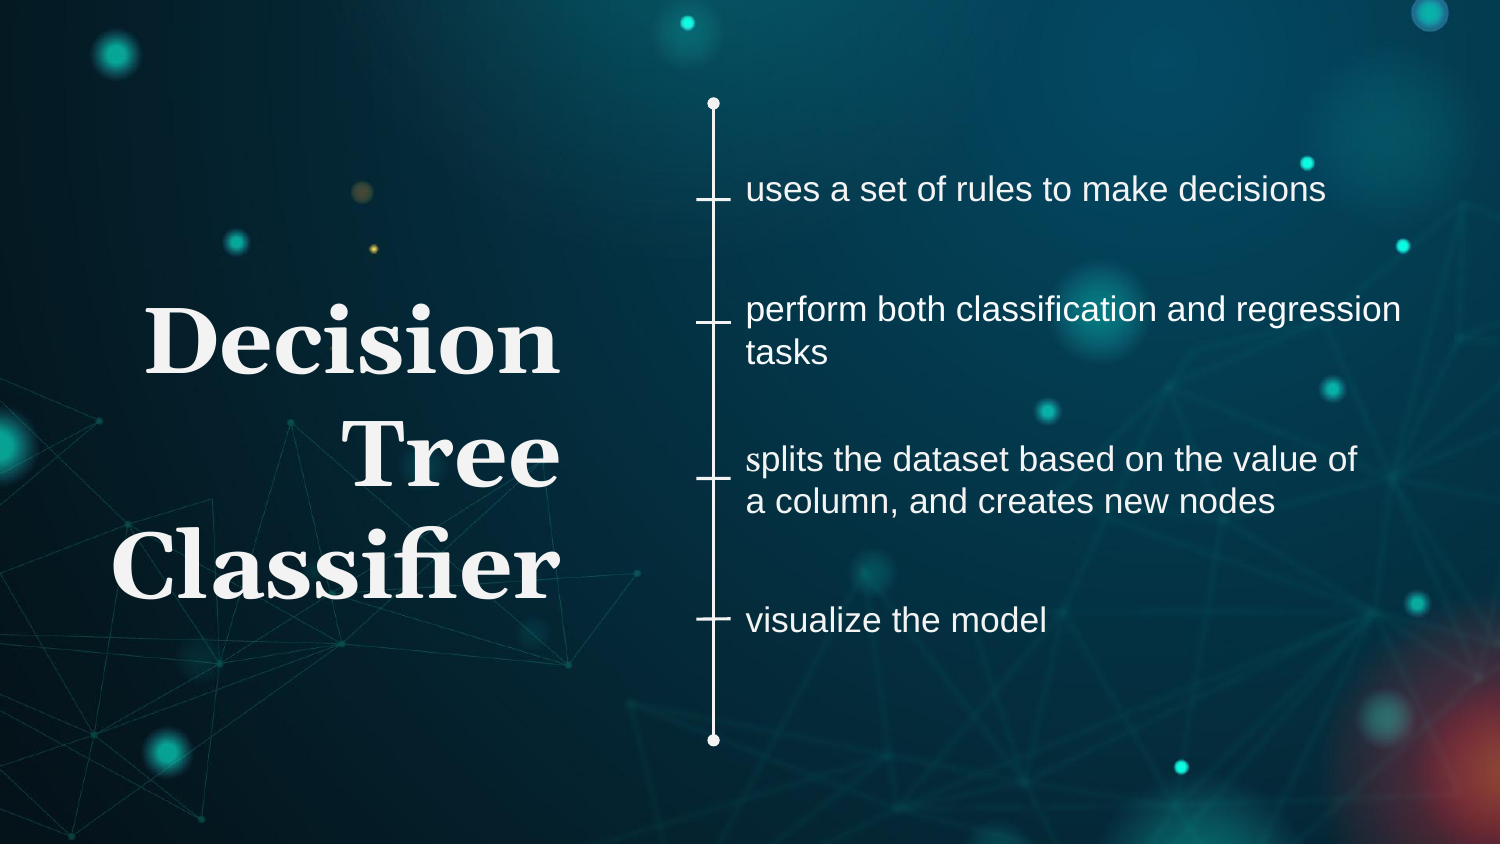

uses a set of rules to make decisions

# Decision Tree Classifier

perform both classification and regression tasks
splits the dataset based on the value of a column, and creates new nodes
visualize the model